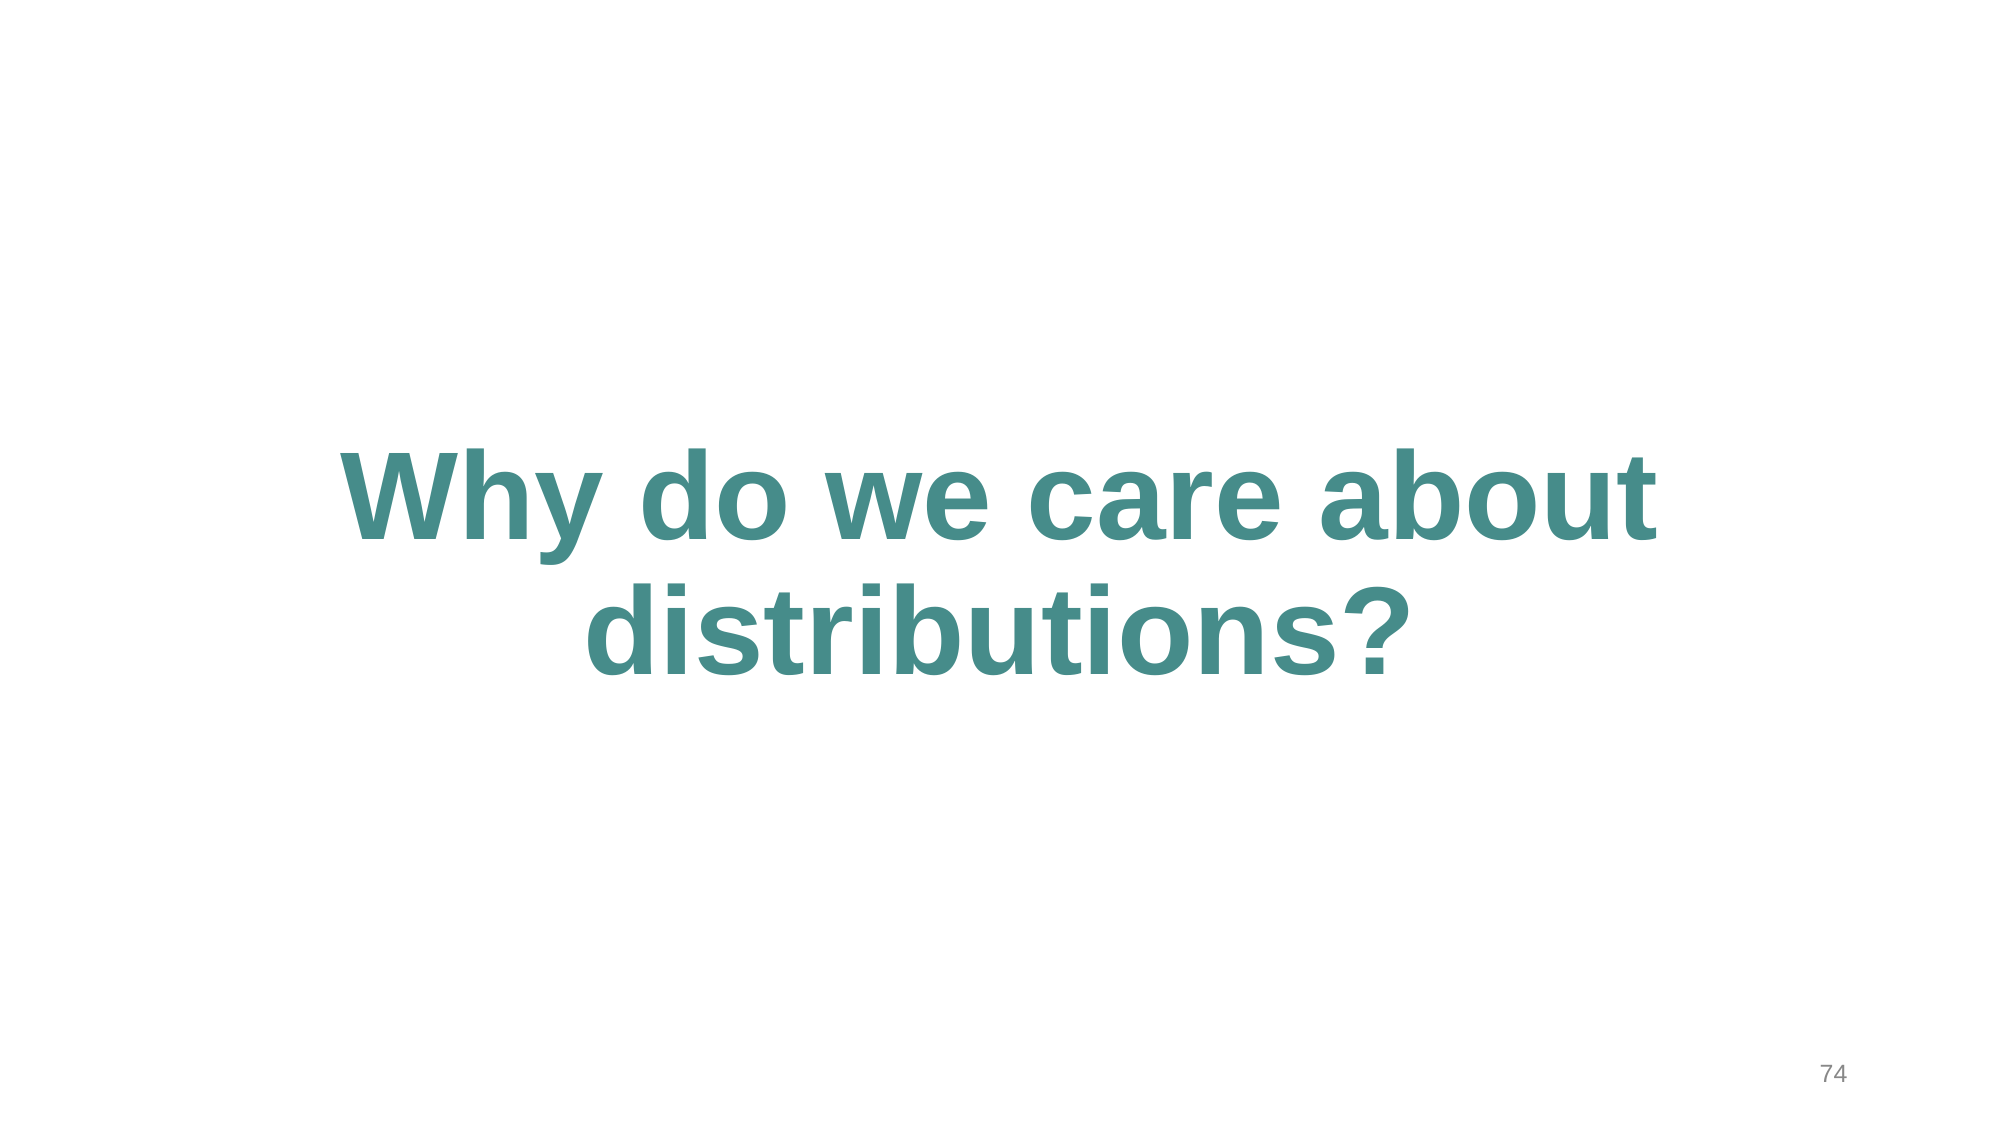

# Why do we care about distributions?
74